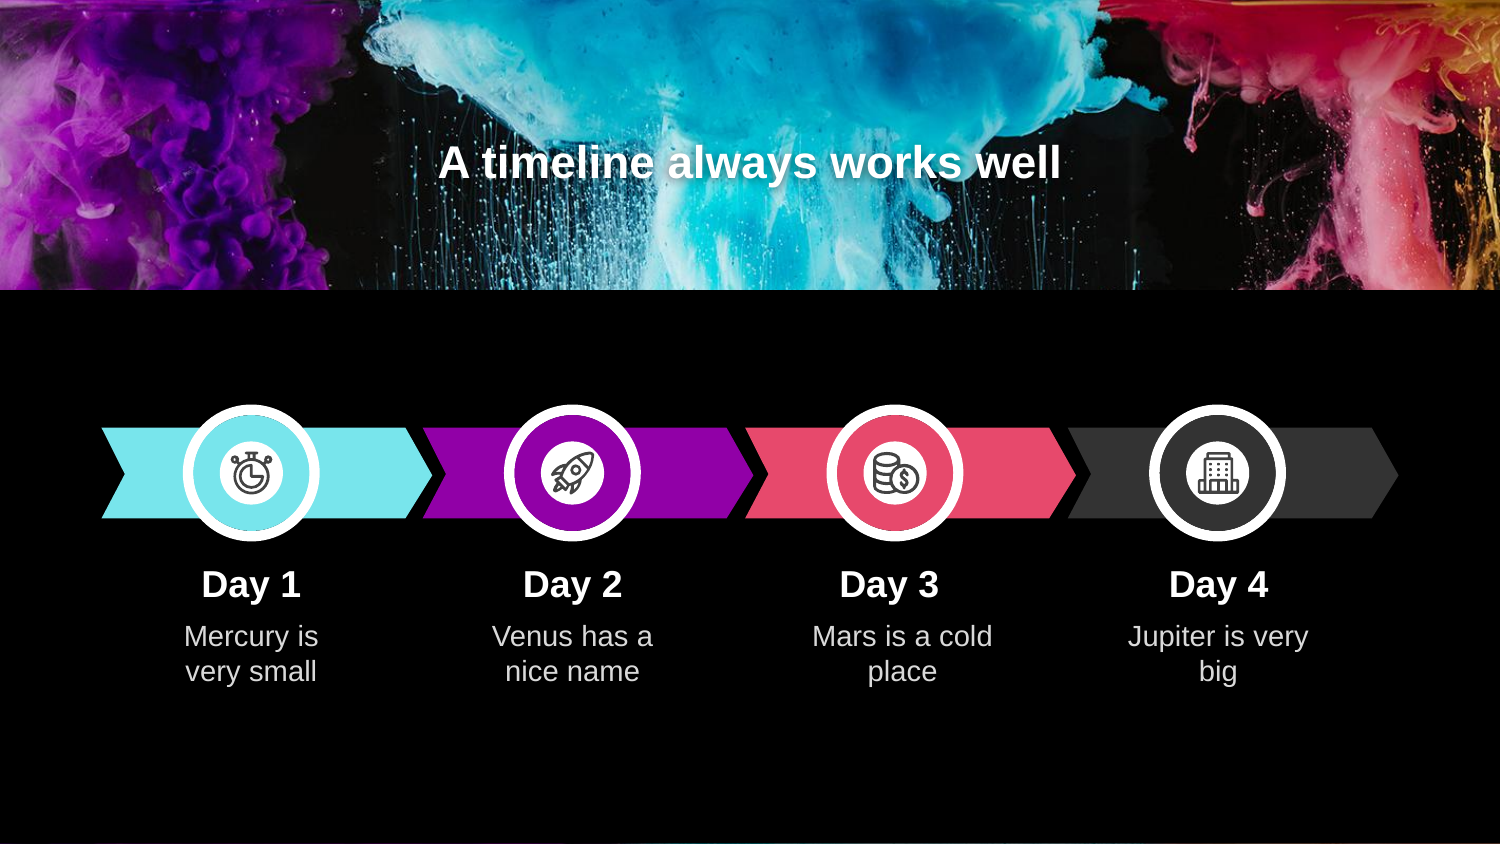

# A timeline always works well

Day 1
Day 2
Day 3
Day 4
Mercury is very small
Venus has a nice name
Mars is a cold place
Jupiter is very big